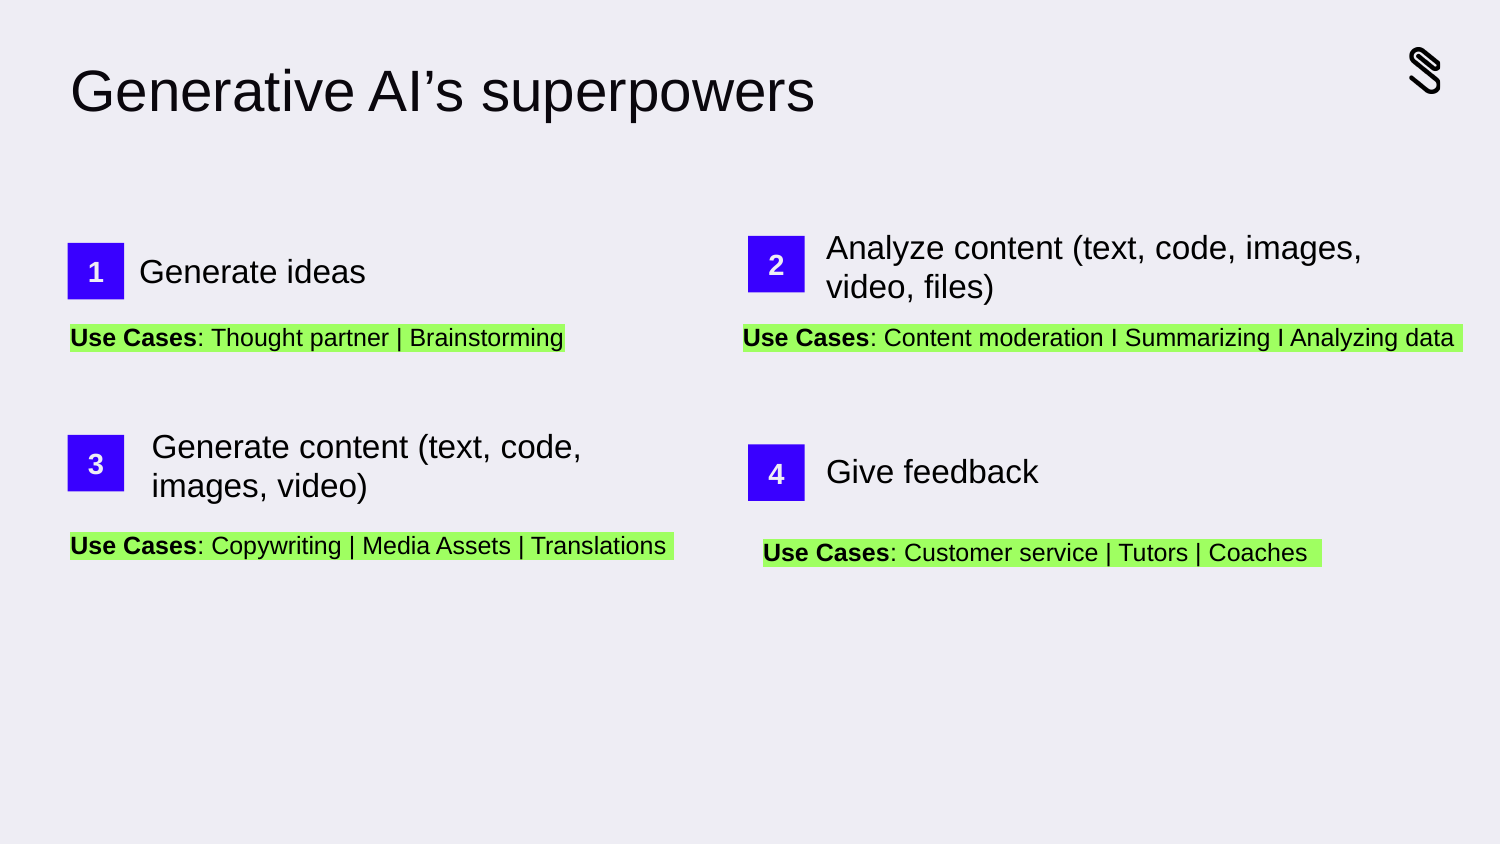

Generative AI’s superpowers
Analyze content (text, code, images, video, files)
Generate ideas
2
1
Use Cases: Thought partner | Brainstorming
Use Cases: Content moderation I Summarizing I Analyzing data
Generate content (text, code, images, video)
3
Give feedback
4
Use Cases: Copywriting | Media Assets | Translations
Use Cases: Customer service | Tutors | Coaches